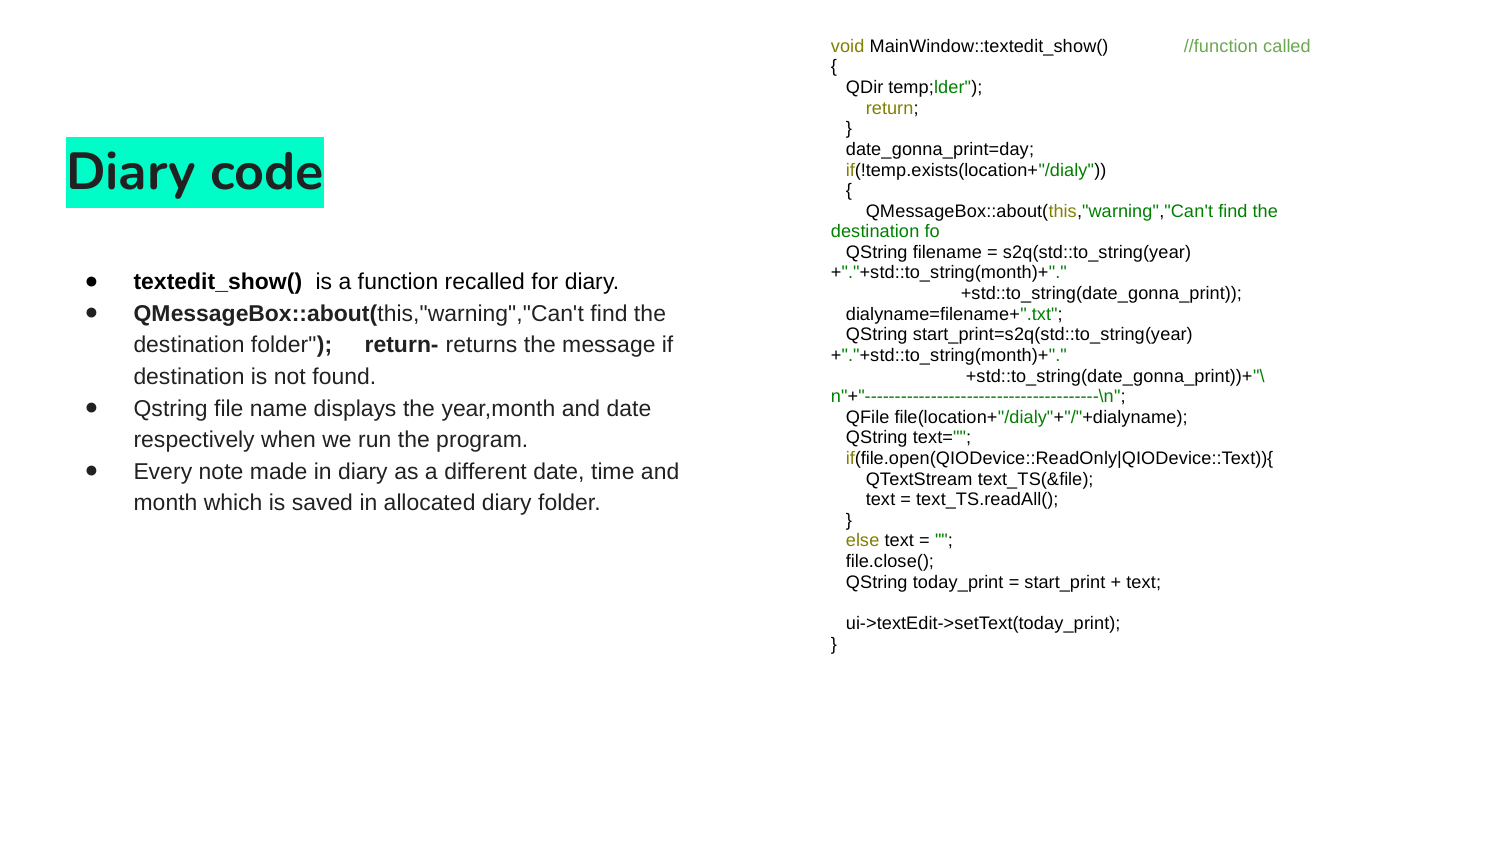

void MainWindow::textedit_show()               //function called
{
   QDir temp;lder");
       return;
   }
   date_gonna_print=day;
   if(!temp.exists(location+"/dialy"))
   {
       QMessageBox::about(this,"warning","Can't find the destination fo
   QString filename = s2q(std::to_string(year)+"."+std::to_string(month)+"."
                          +std::to_string(date_gonna_print));
   dialyname=filename+".txt";
   QString start_print=s2q(std::to_string(year)+"."+std::to_string(month)+"."
                           +std::to_string(date_gonna_print))+"\n"+"---------------------------------------\n";
   QFile file(location+"/dialy"+"/"+dialyname);
   QString text="";
   if(file.open(QIODevice::ReadOnly|QIODevice::Text)){
       QTextStream text_TS(&file);
       text = text_TS.readAll();
   }
   else text = "";
   file.close();
   QString today_print = start_print + text;

   ui->textEdit->setText(today_print);
}

# Diary code
textedit_show()  is a function recalled for diary.
QMessageBox::about(this,"warning","Can't find the destination folder");     return- returns the message if destination is not found.
Qstring file name displays the year,month and date respectively when we run the program.
Every note made in diary as a different date, time and month which is saved in allocated diary folder.